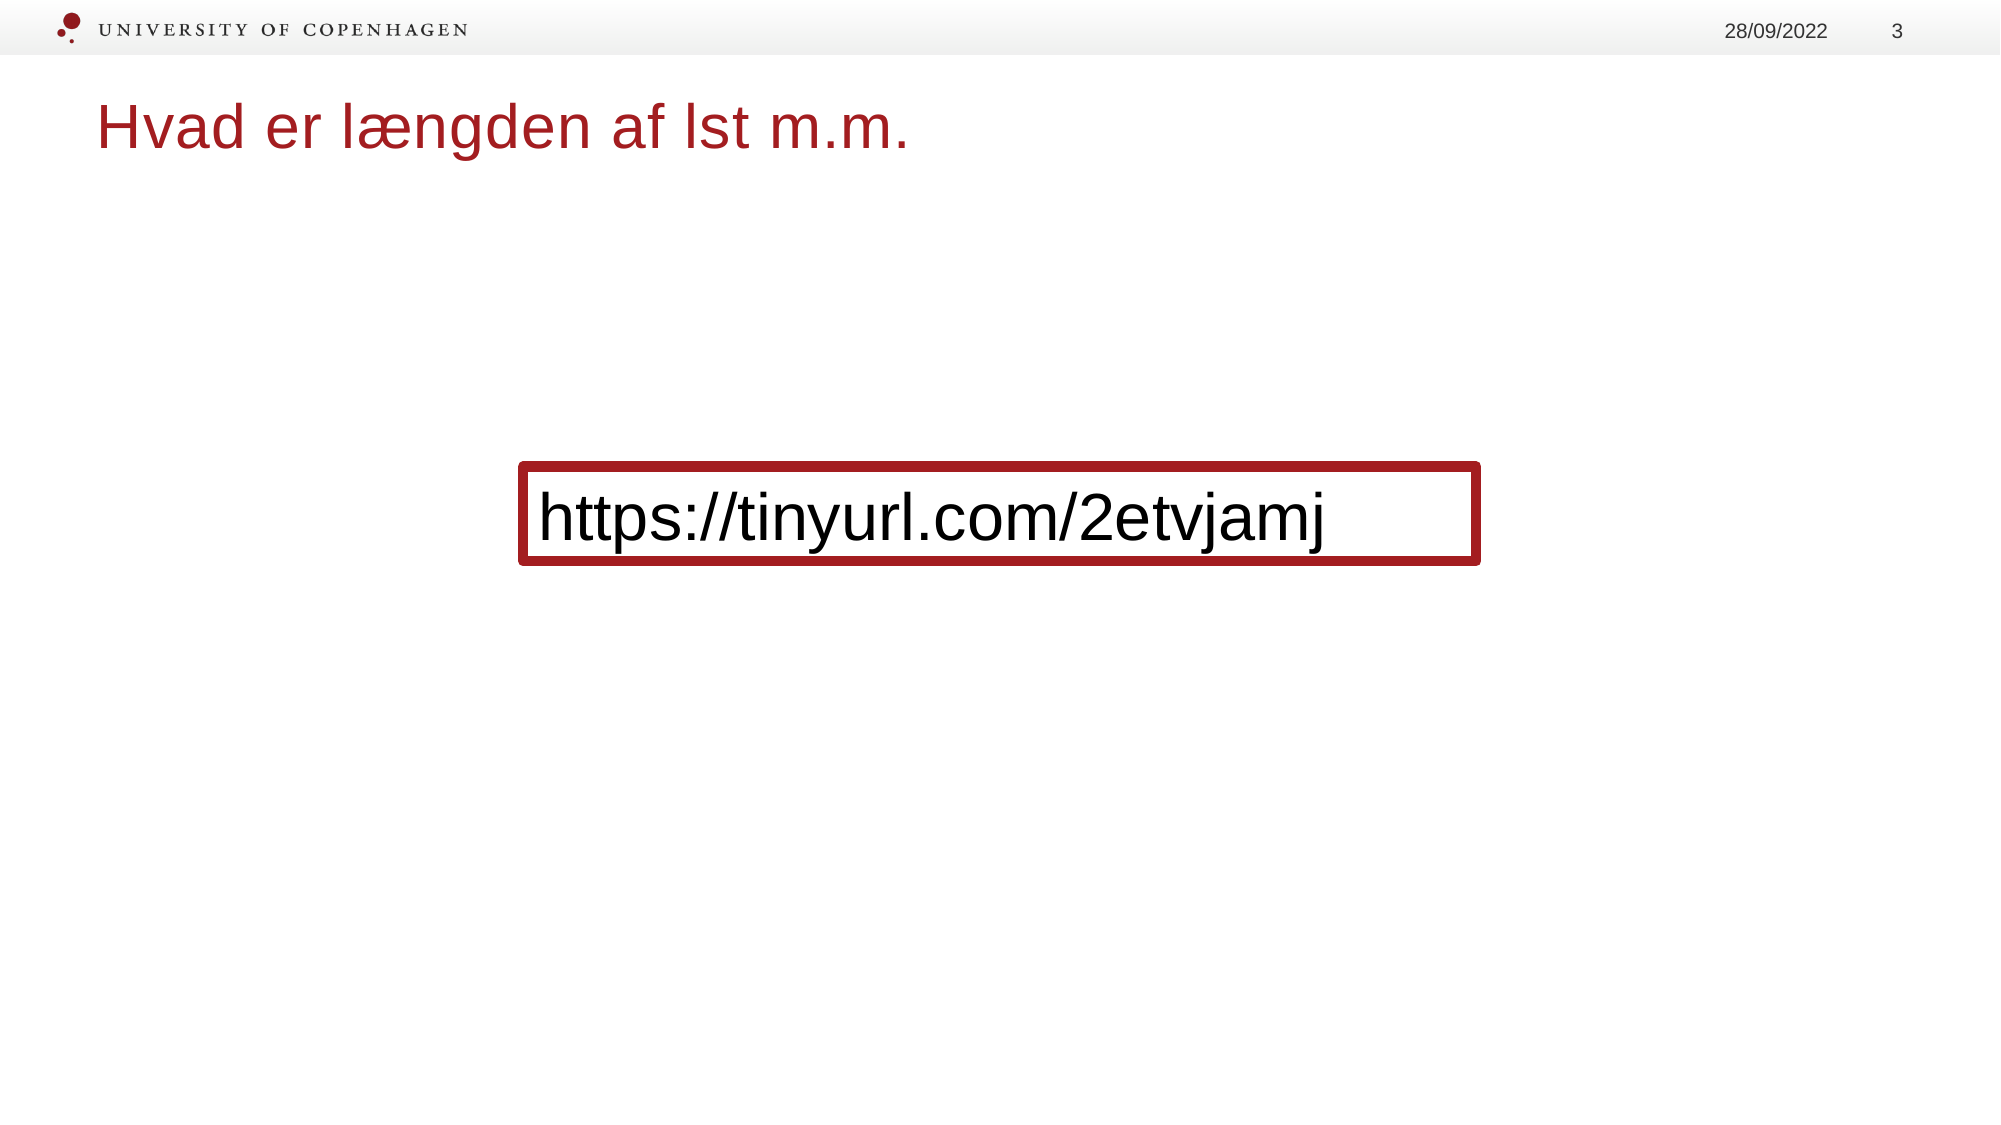

28/09/2022
3
# Hvad er længden af lst m.m.
https://tinyurl.com/2etvjamj